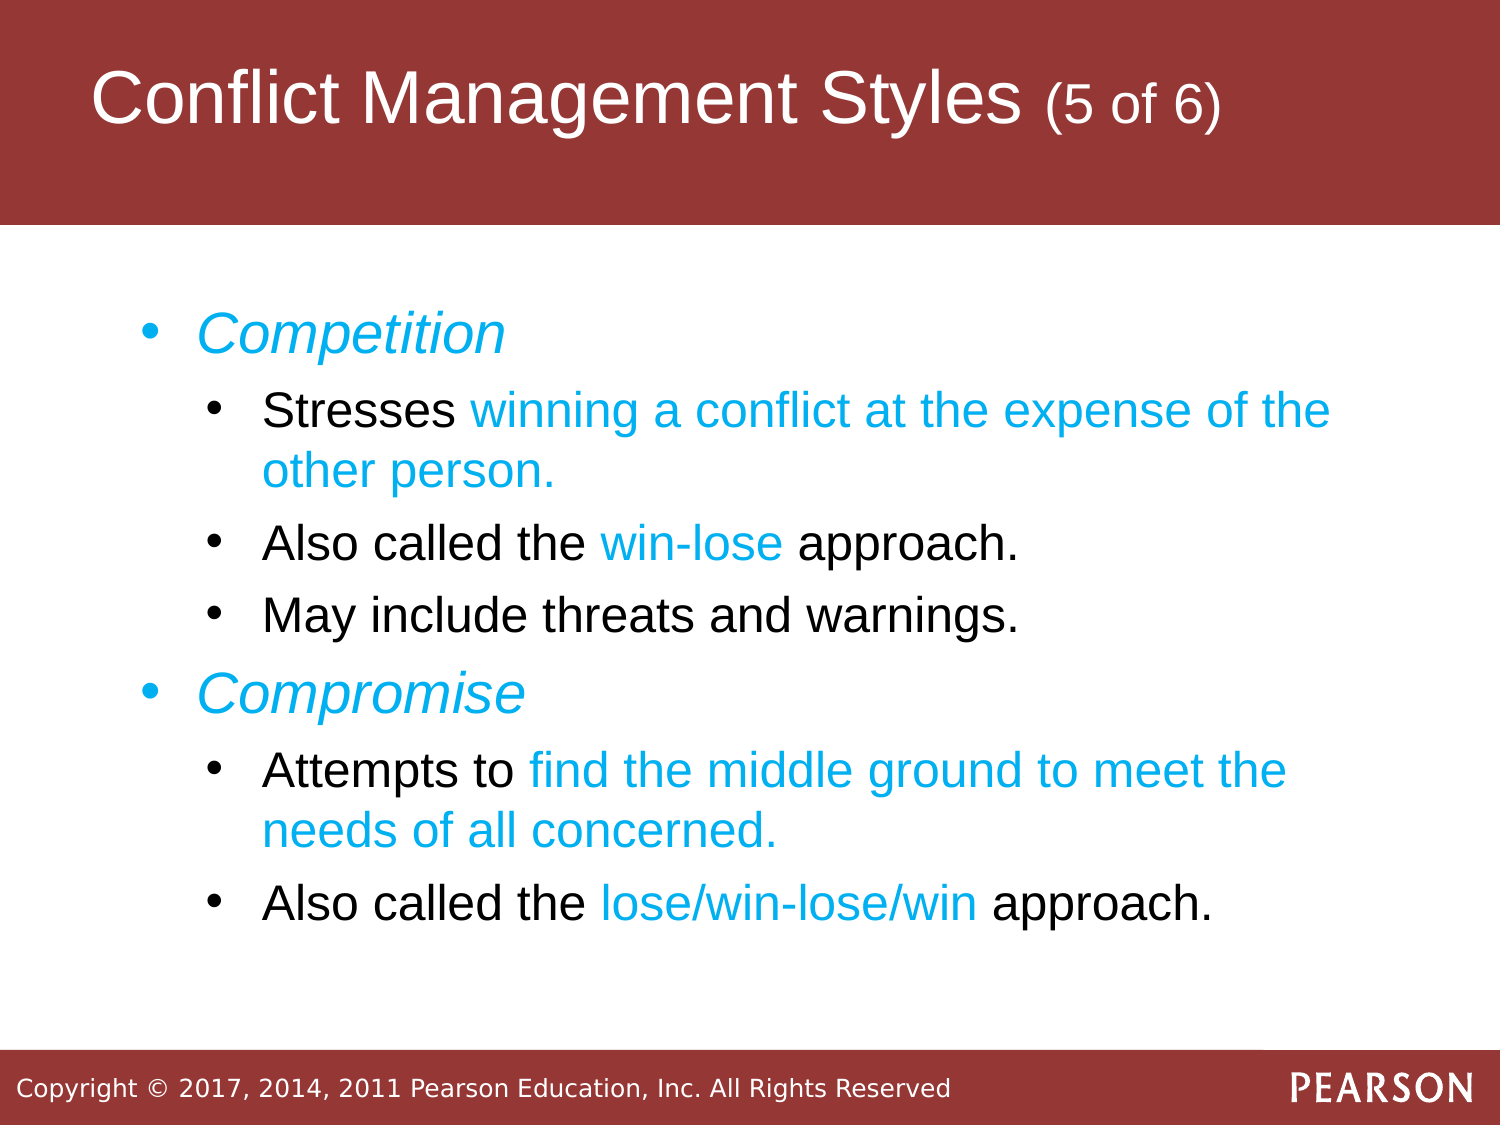

# Conflict Management Styles (5 of 6)
Competition
Stresses winning a conflict at the expense of the other person.
Also called the win-lose approach.
May include threats and warnings.
Compromise
Attempts to find the middle ground to meet the needs of all concerned.
Also called the lose/win-lose/win approach.